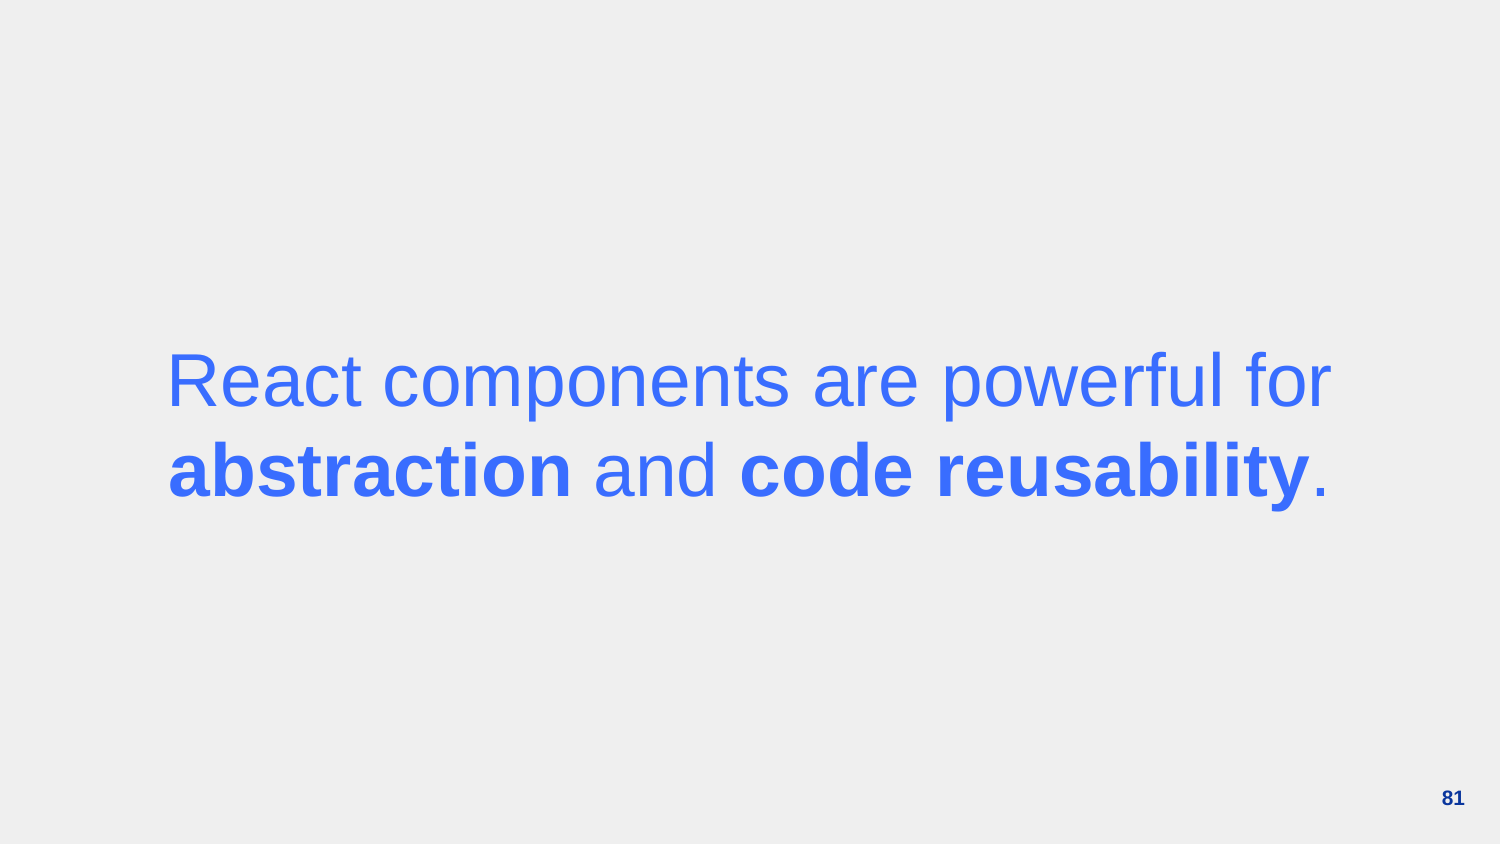

# React components are powerful for abstraction and code reusability.
81